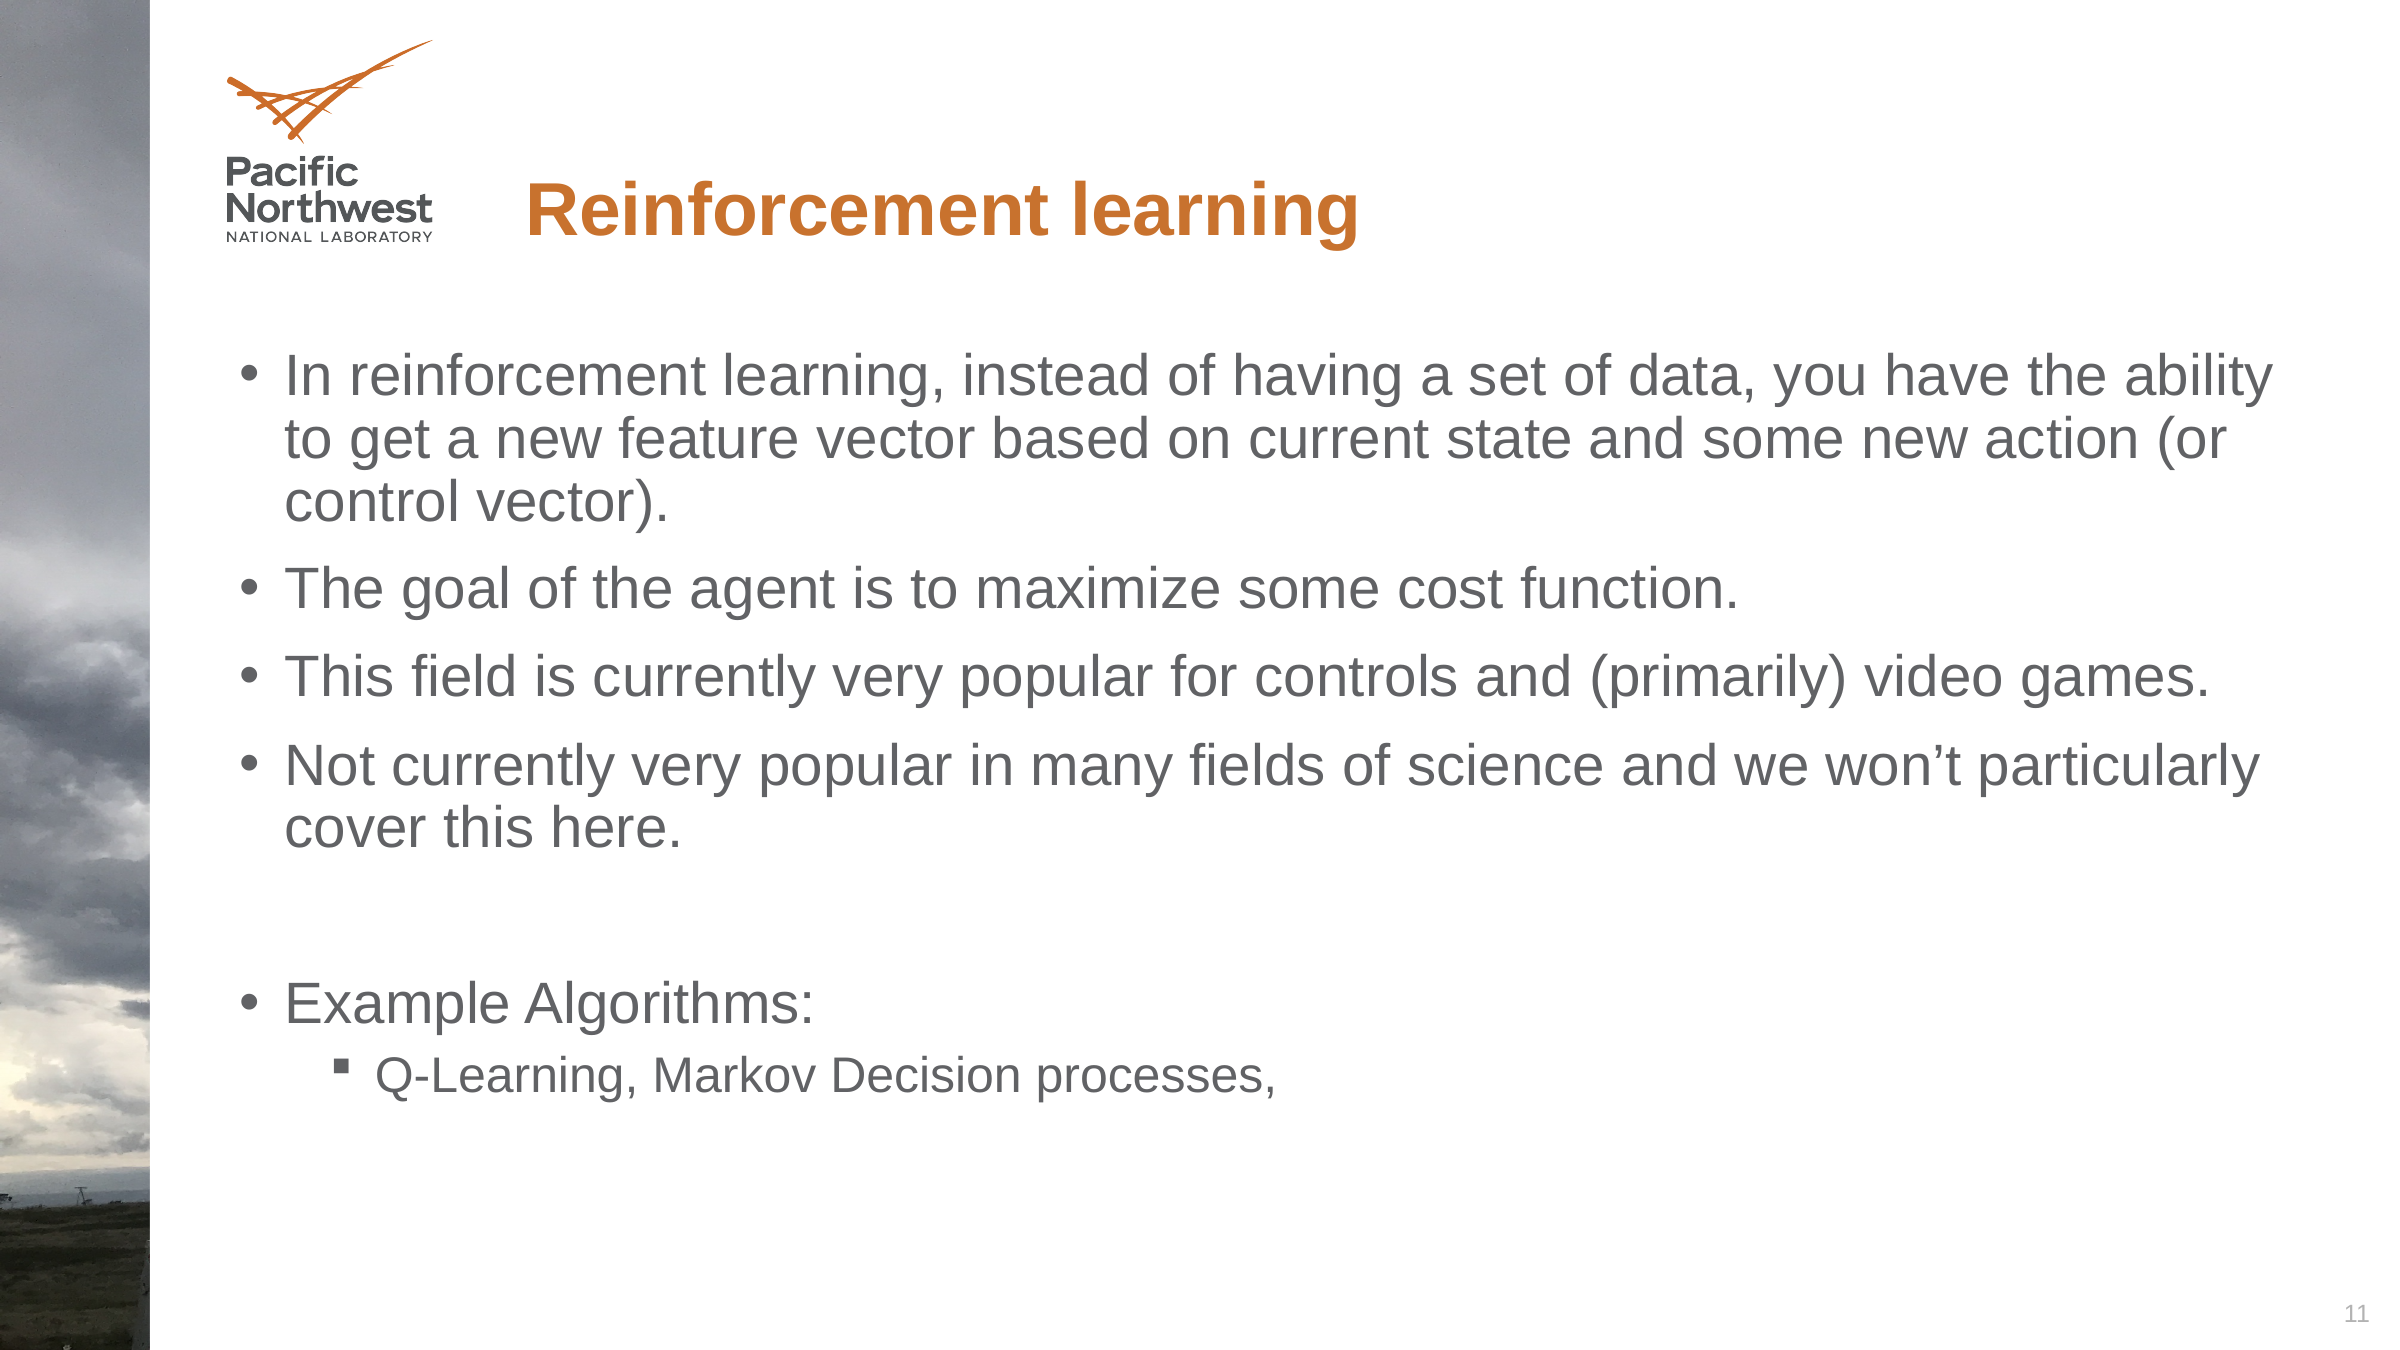

# Reinforcement learning
In reinforcement learning, instead of having a set of data, you have the ability to get a new feature vector based on current state and some new action (or control vector).
The goal of the agent is to maximize some cost function.
This field is currently very popular for controls and (primarily) video games.
Not currently very popular in many fields of science and we won’t particularly cover this here.

Example Algorithms:
Q-Learning, Markov Decision processes,
11